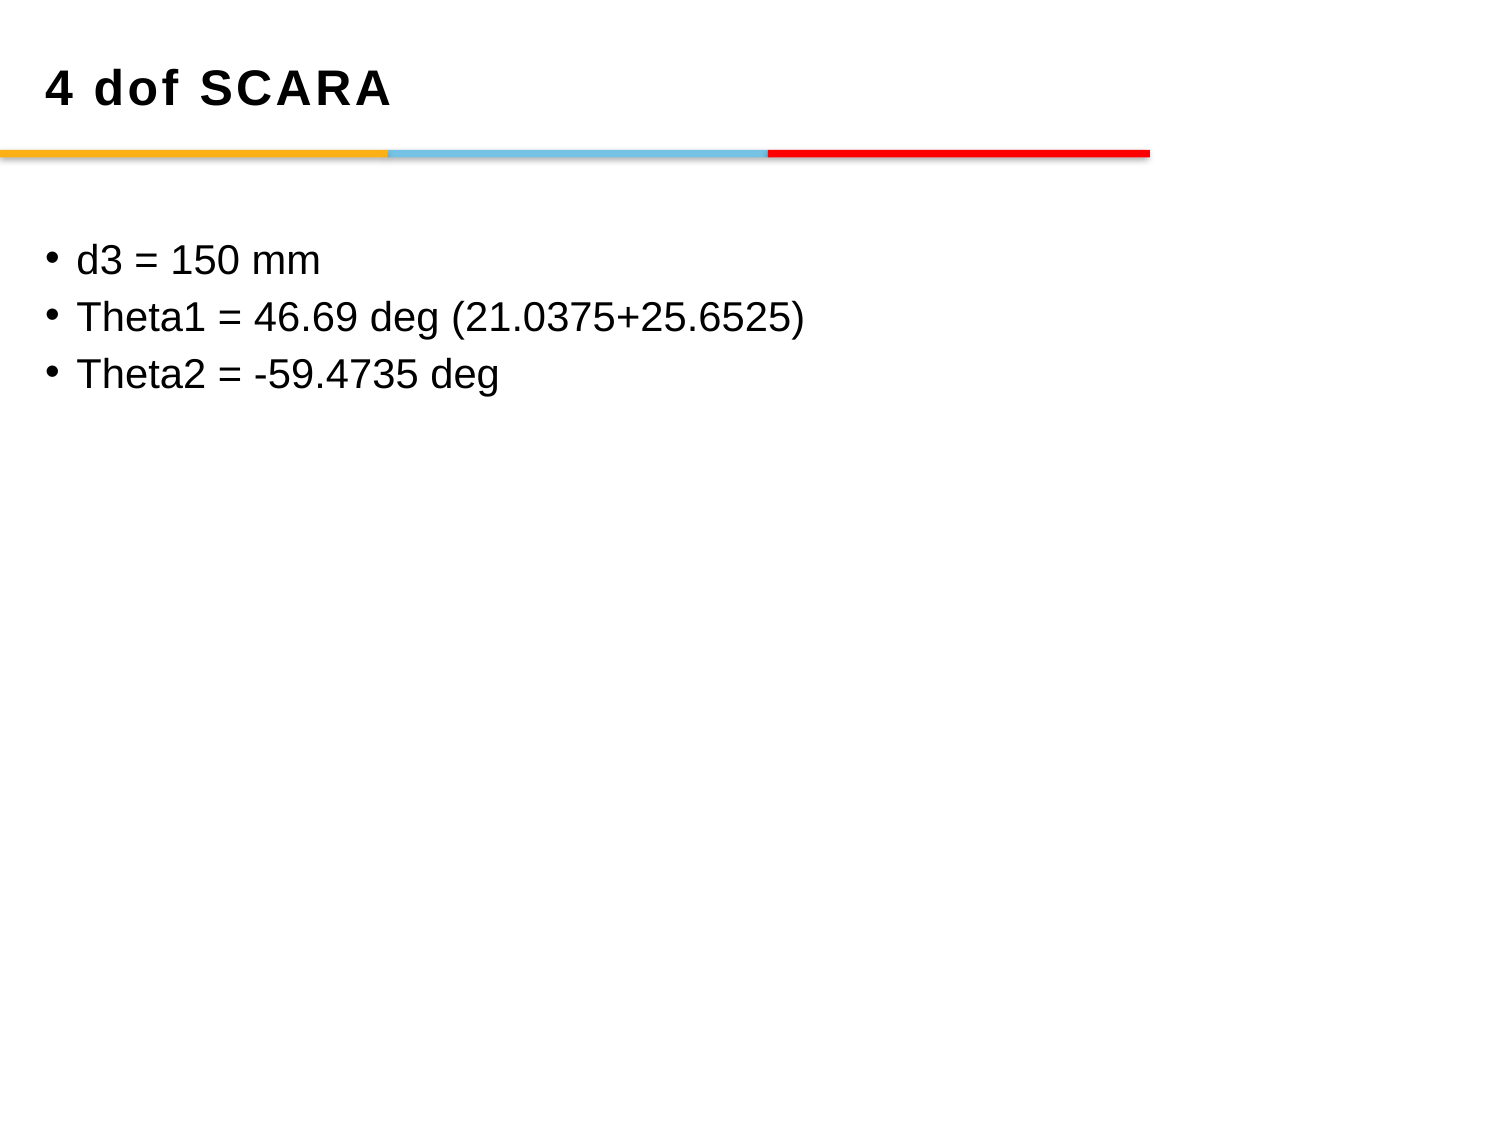

4 dof SCARA
d3 = 150 mm
Theta1 = 46.69 deg (21.0375+25.6525)
Theta2 = -59.4735 deg